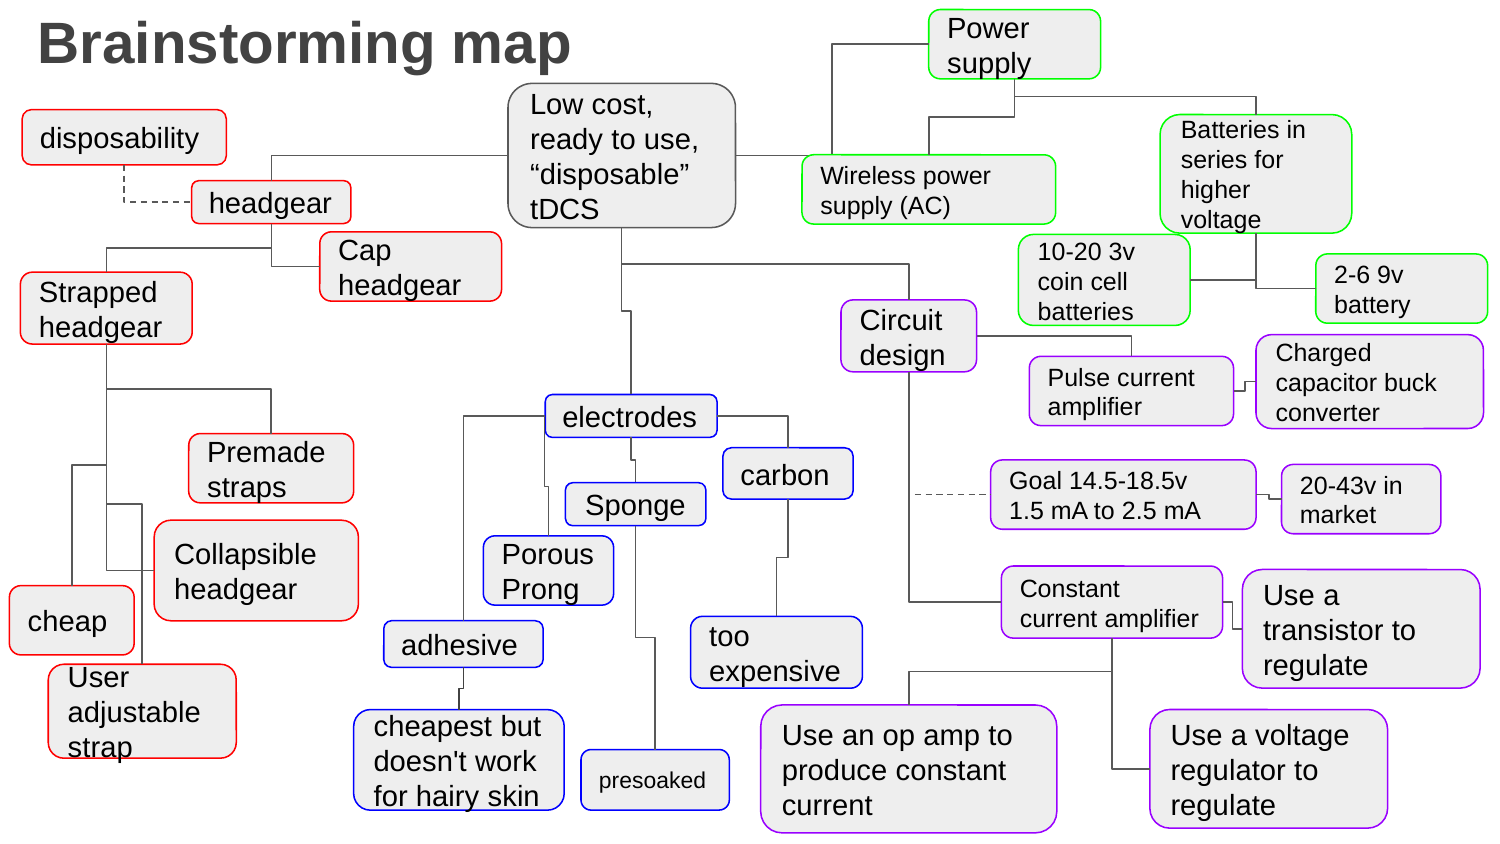

Brainstorming map
Power supply
Low cost, ready to use, “disposable” tDCS
disposability
Batteries in series for higher voltage
Wireless power supply (AC)
headgear
Cap headgear
10-20 3v coin cell batteries
2-6 9v battery
Strapped headgear
Circuit design
Charged capacitor buck converter
Pulse current amplifier
electrodes
Premade straps
carbon
Goal 14.5-18.5v
1.5 mA to 2.5 mA
20-43v in market
Sponge
Collapsible headgear
Porous Prong
Constant current amplifier
Use a transistor to regulate
cheap
too expensive
adhesive
User adjustable strap
Use an op amp to produce constant current
cheapest but doesn't work for hairy skin
Use a voltage regulator to regulate
presoaked